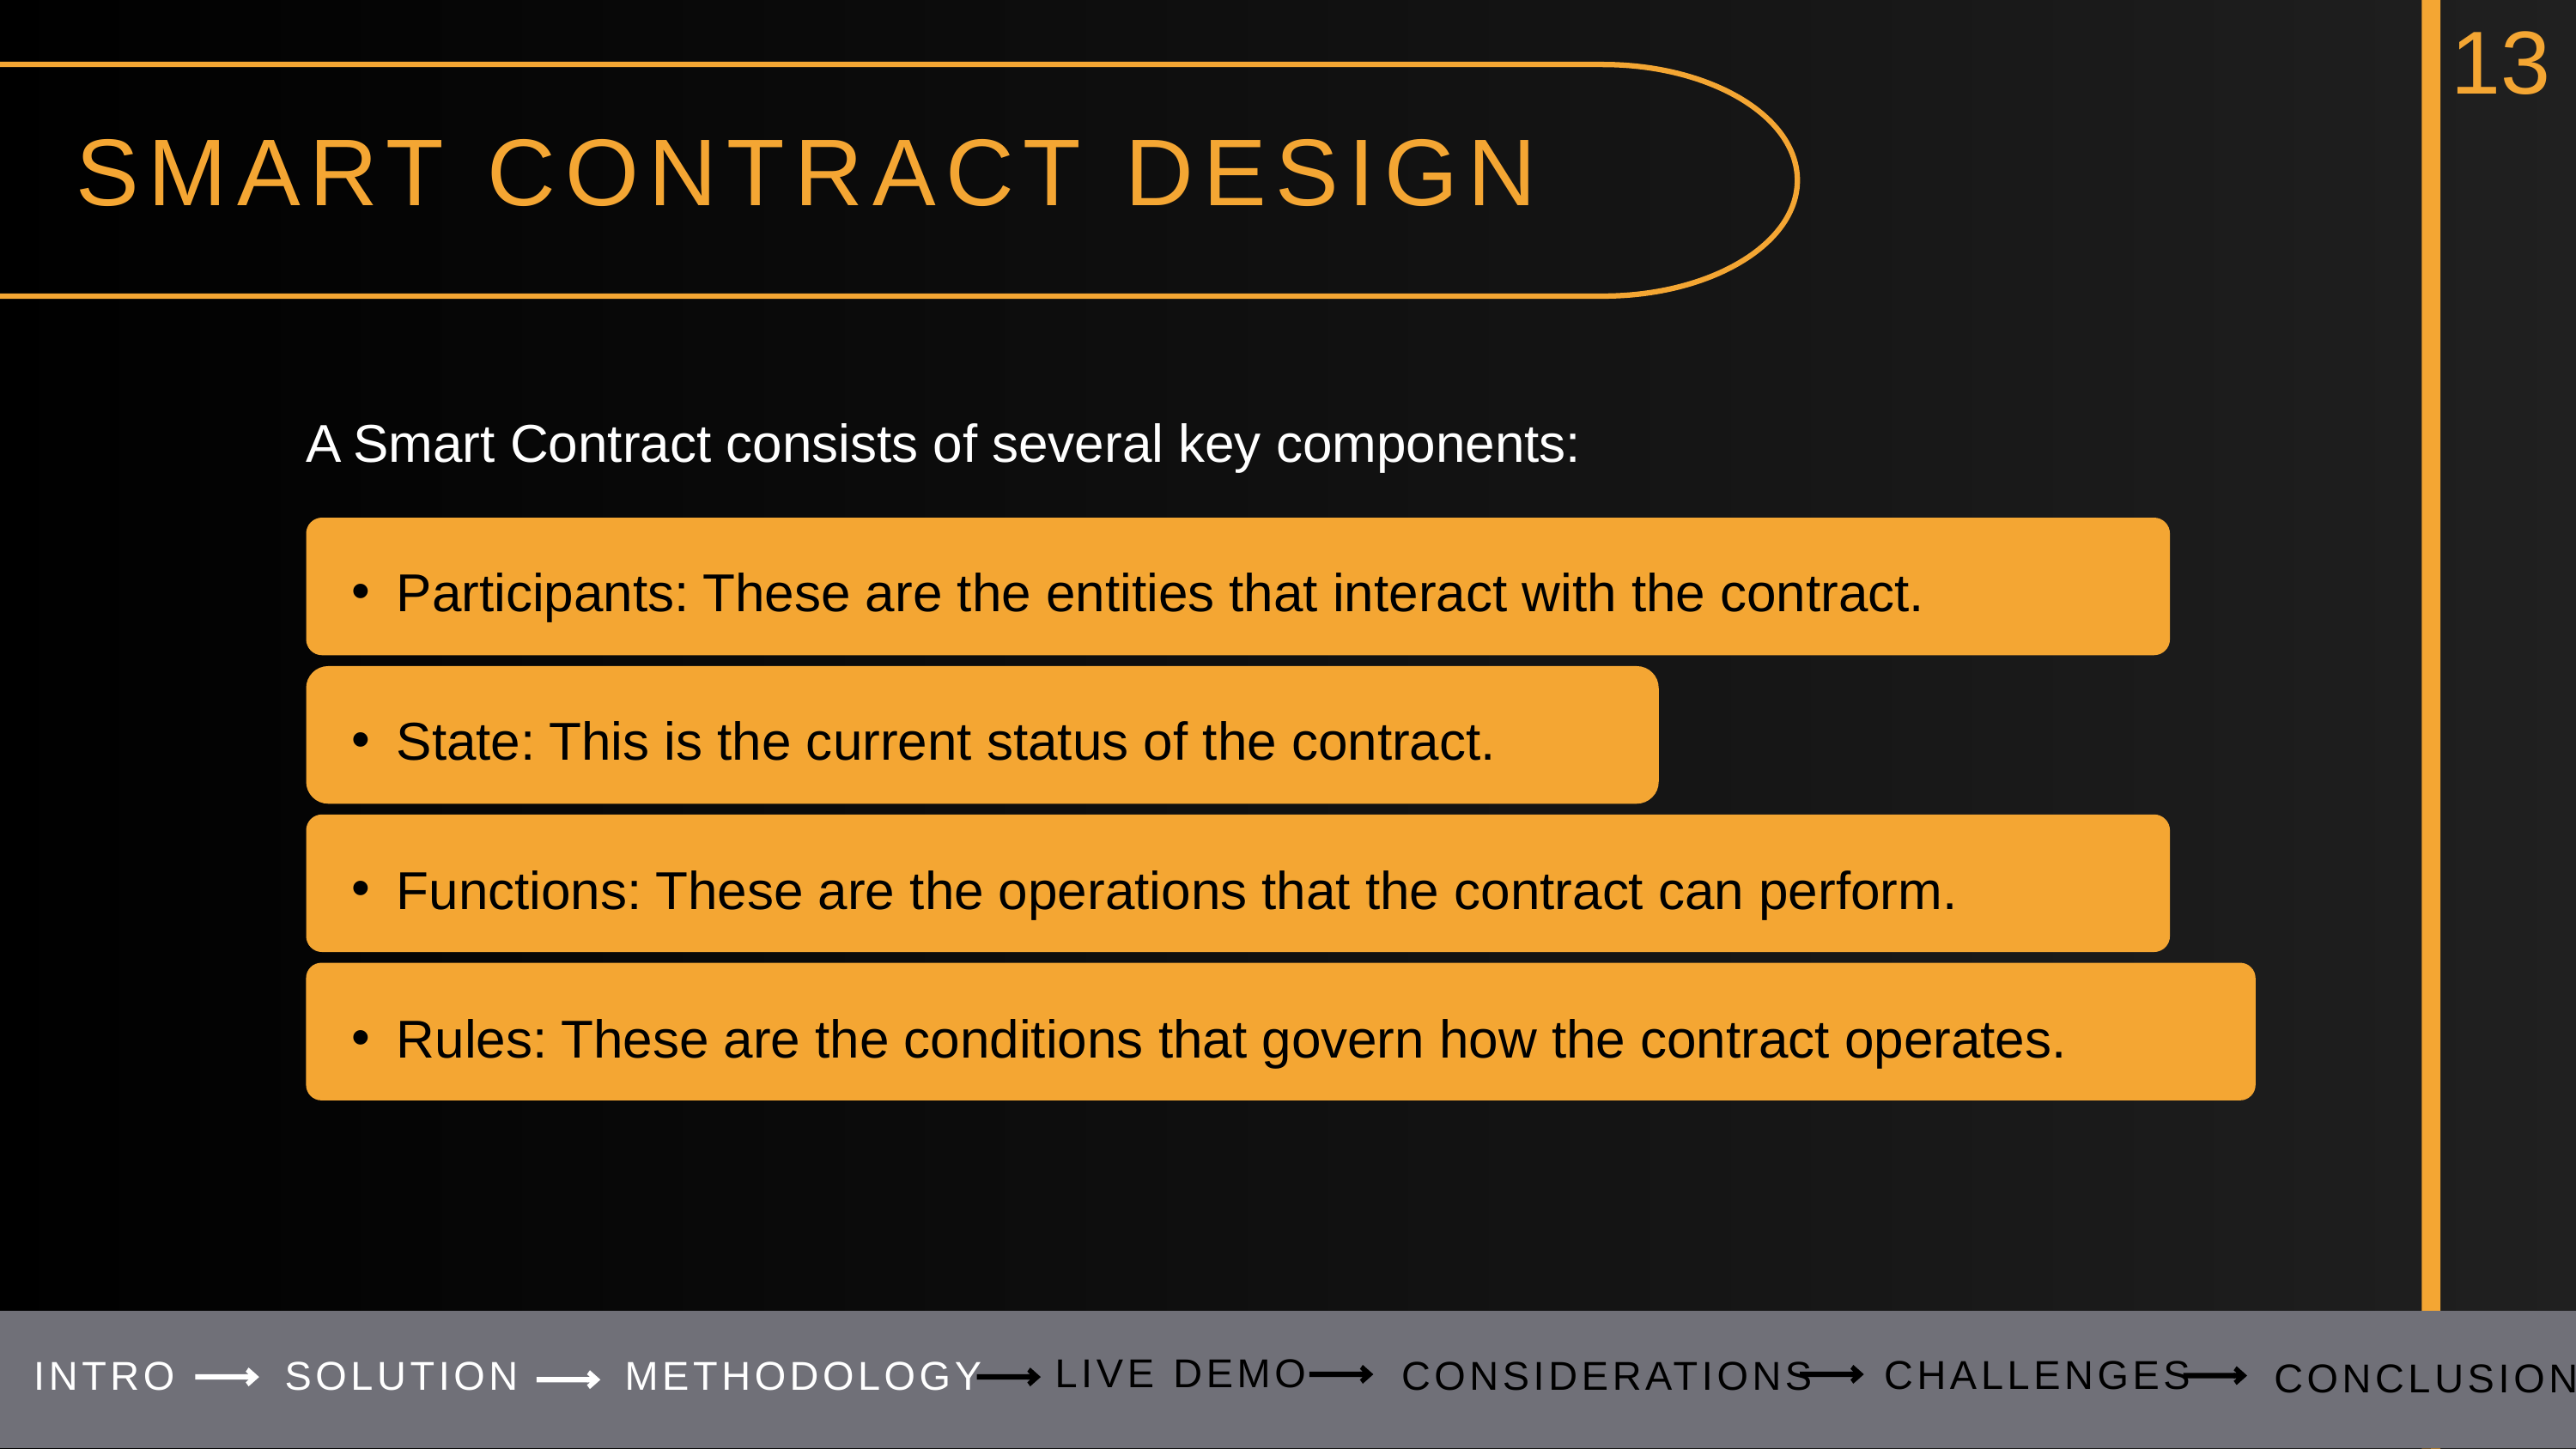

13

SMART CONTRACT DESIGN
A Smart Contract consists of several key components:

Participants: These are the entities that interact with the contract.

State: This is the current status of the contract.

Functions: These are the operations that the contract can perform.

Rules: These are the conditions that govern how the contract operates.

LIVE DEMO
CHALLENGES
INTRO
SOLUTION
METHODOLOGY
CONSIDERATIONS
CONCLUSION